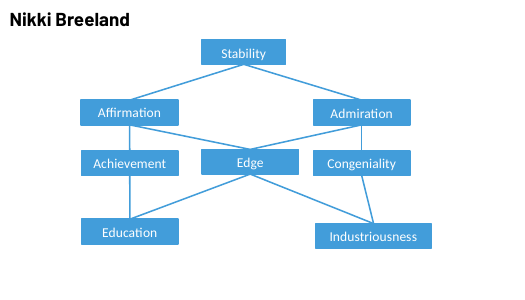

Nikki Breeland
Stability

Affirmation
Admiration

Edge
Achievement
Congeniality
Education
Industriousness